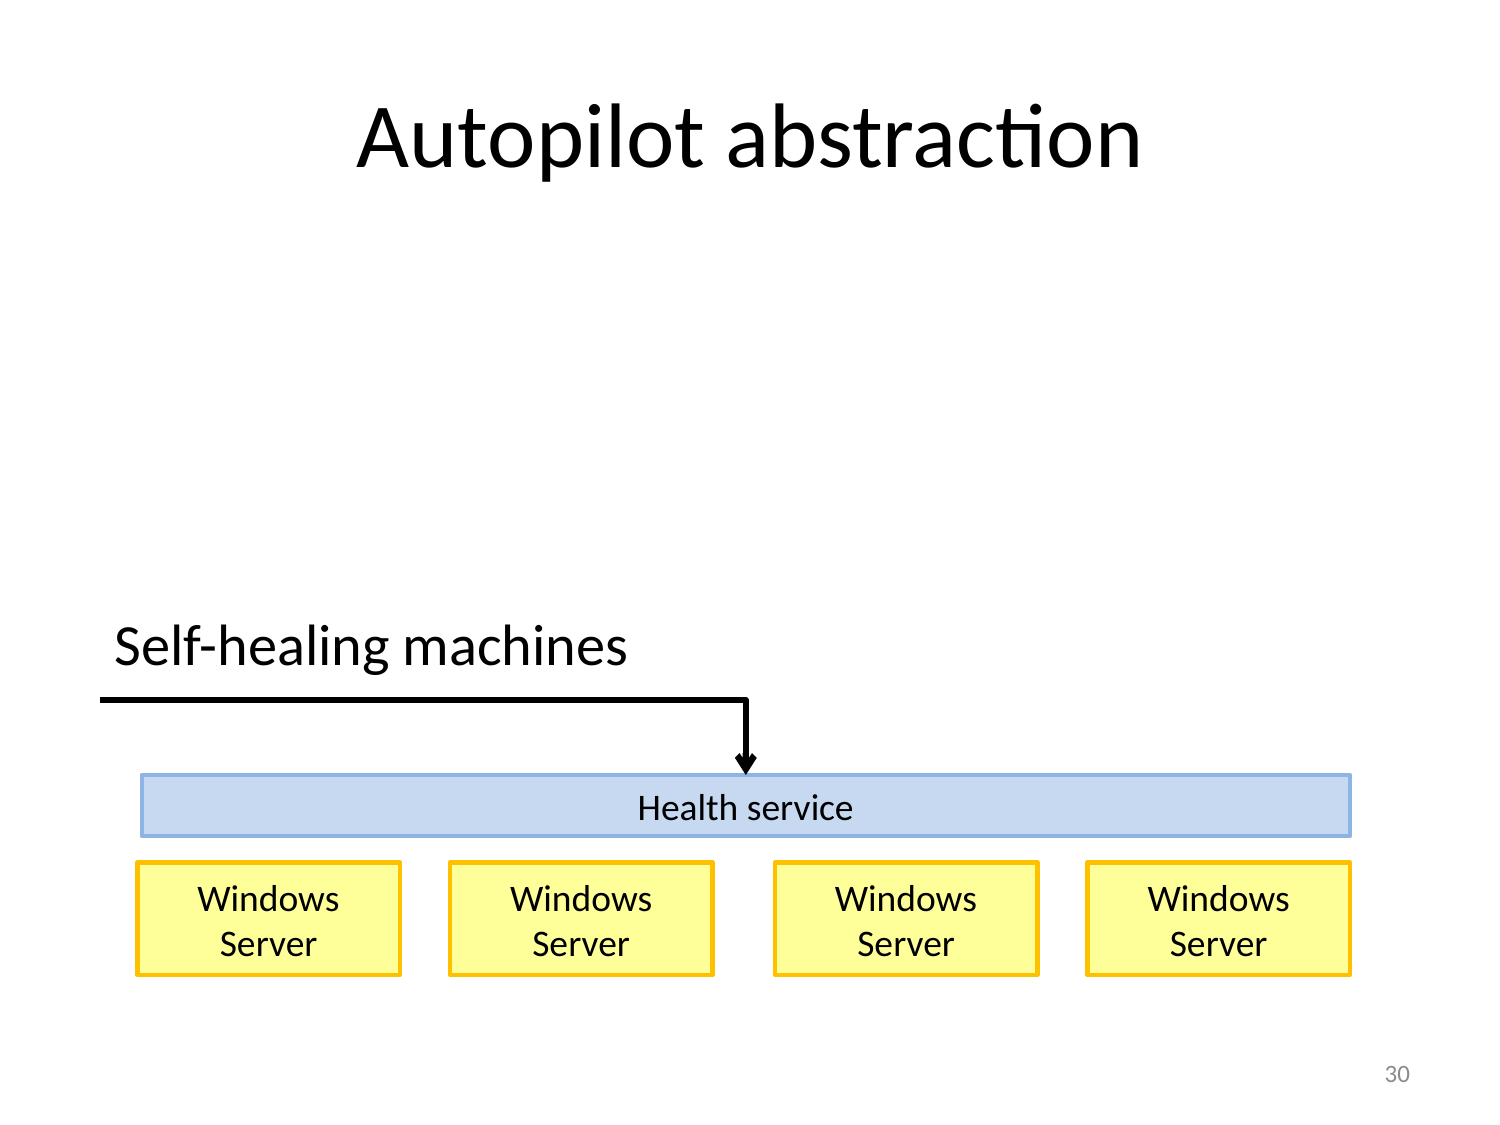

# Autopilot abstraction
Self-healing machines
Health service
Windows Server
Windows Server
Windows Server
Windows Server
30